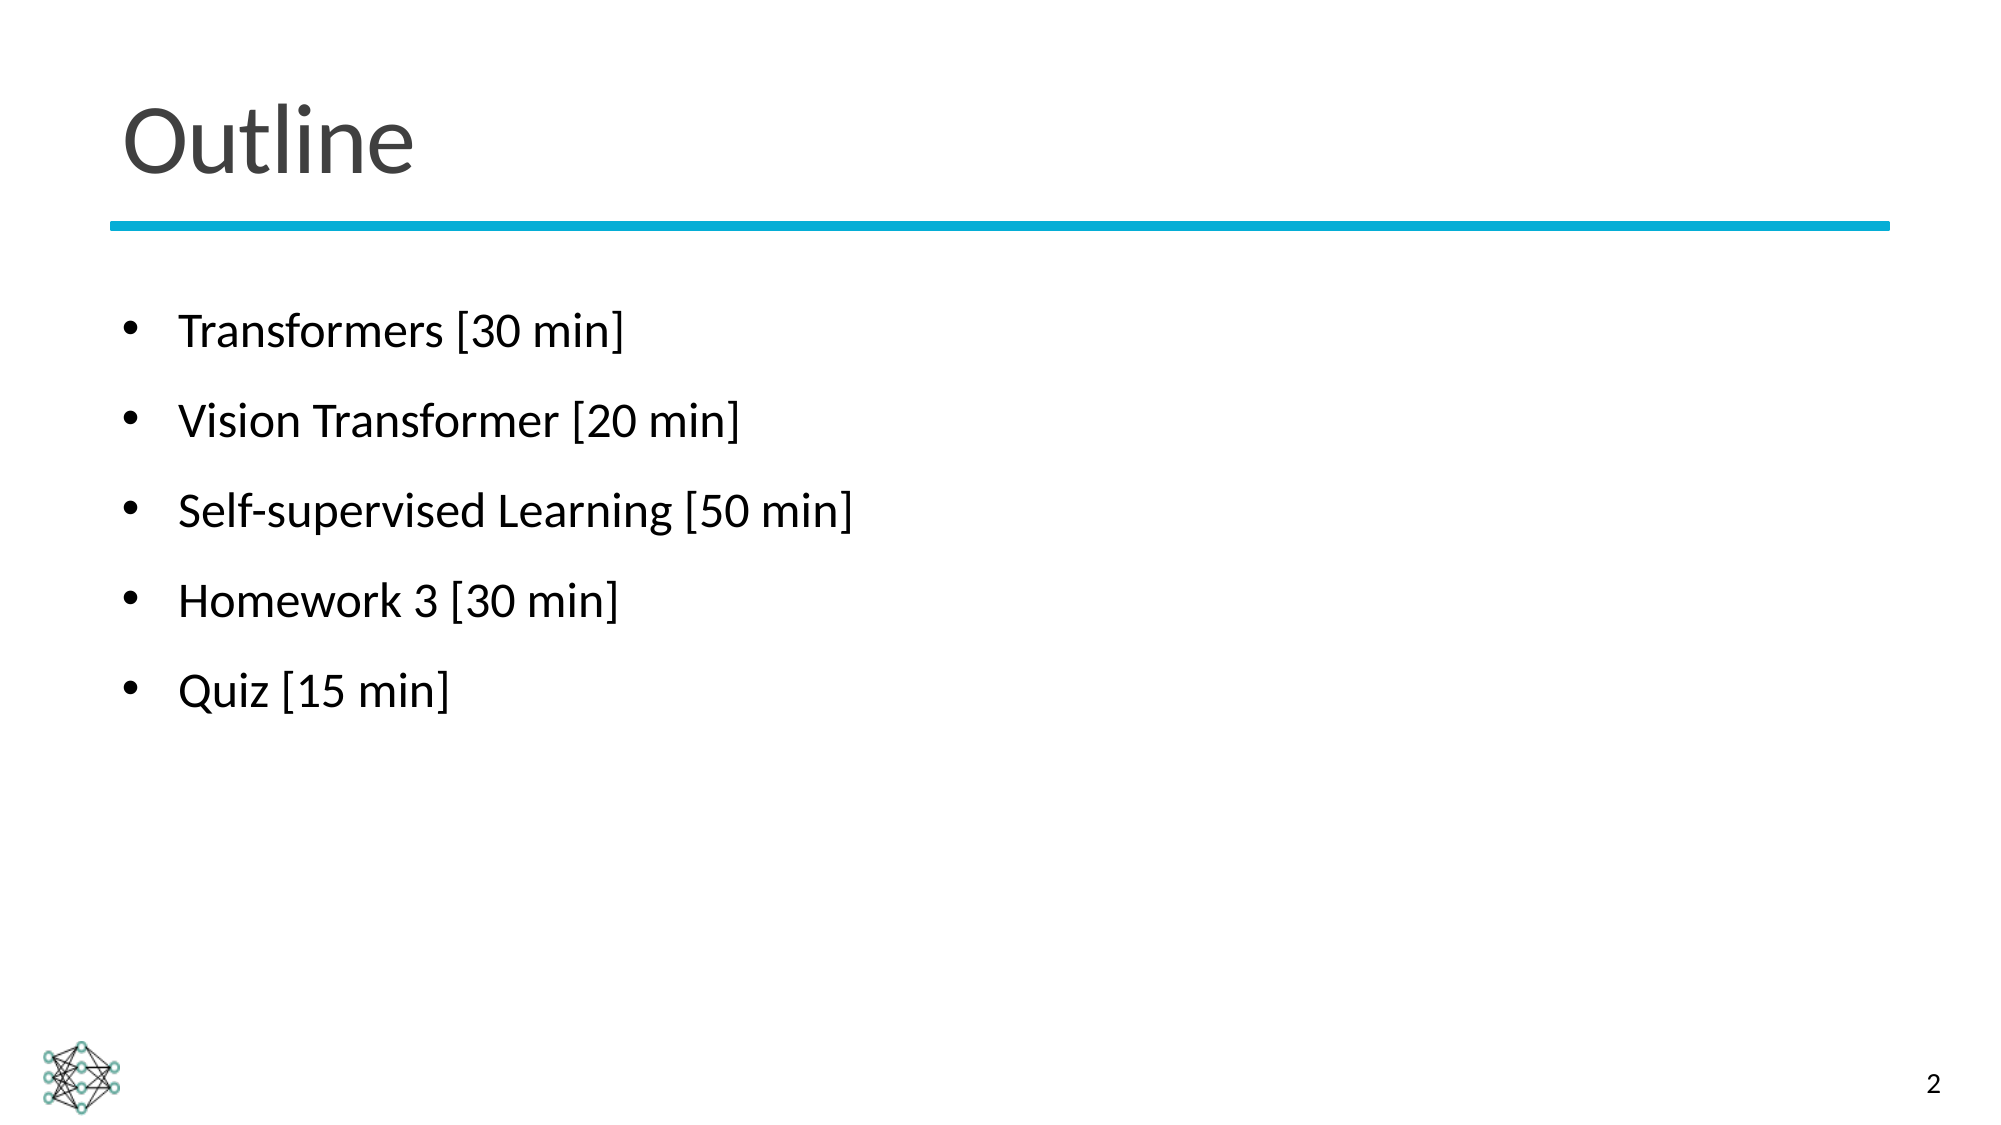

# Outline
Transformers [30 min]
Vision Transformer [20 min]
Self-supervised Learning [50 min]
Homework 3 [30 min]
Quiz [15 min]
2